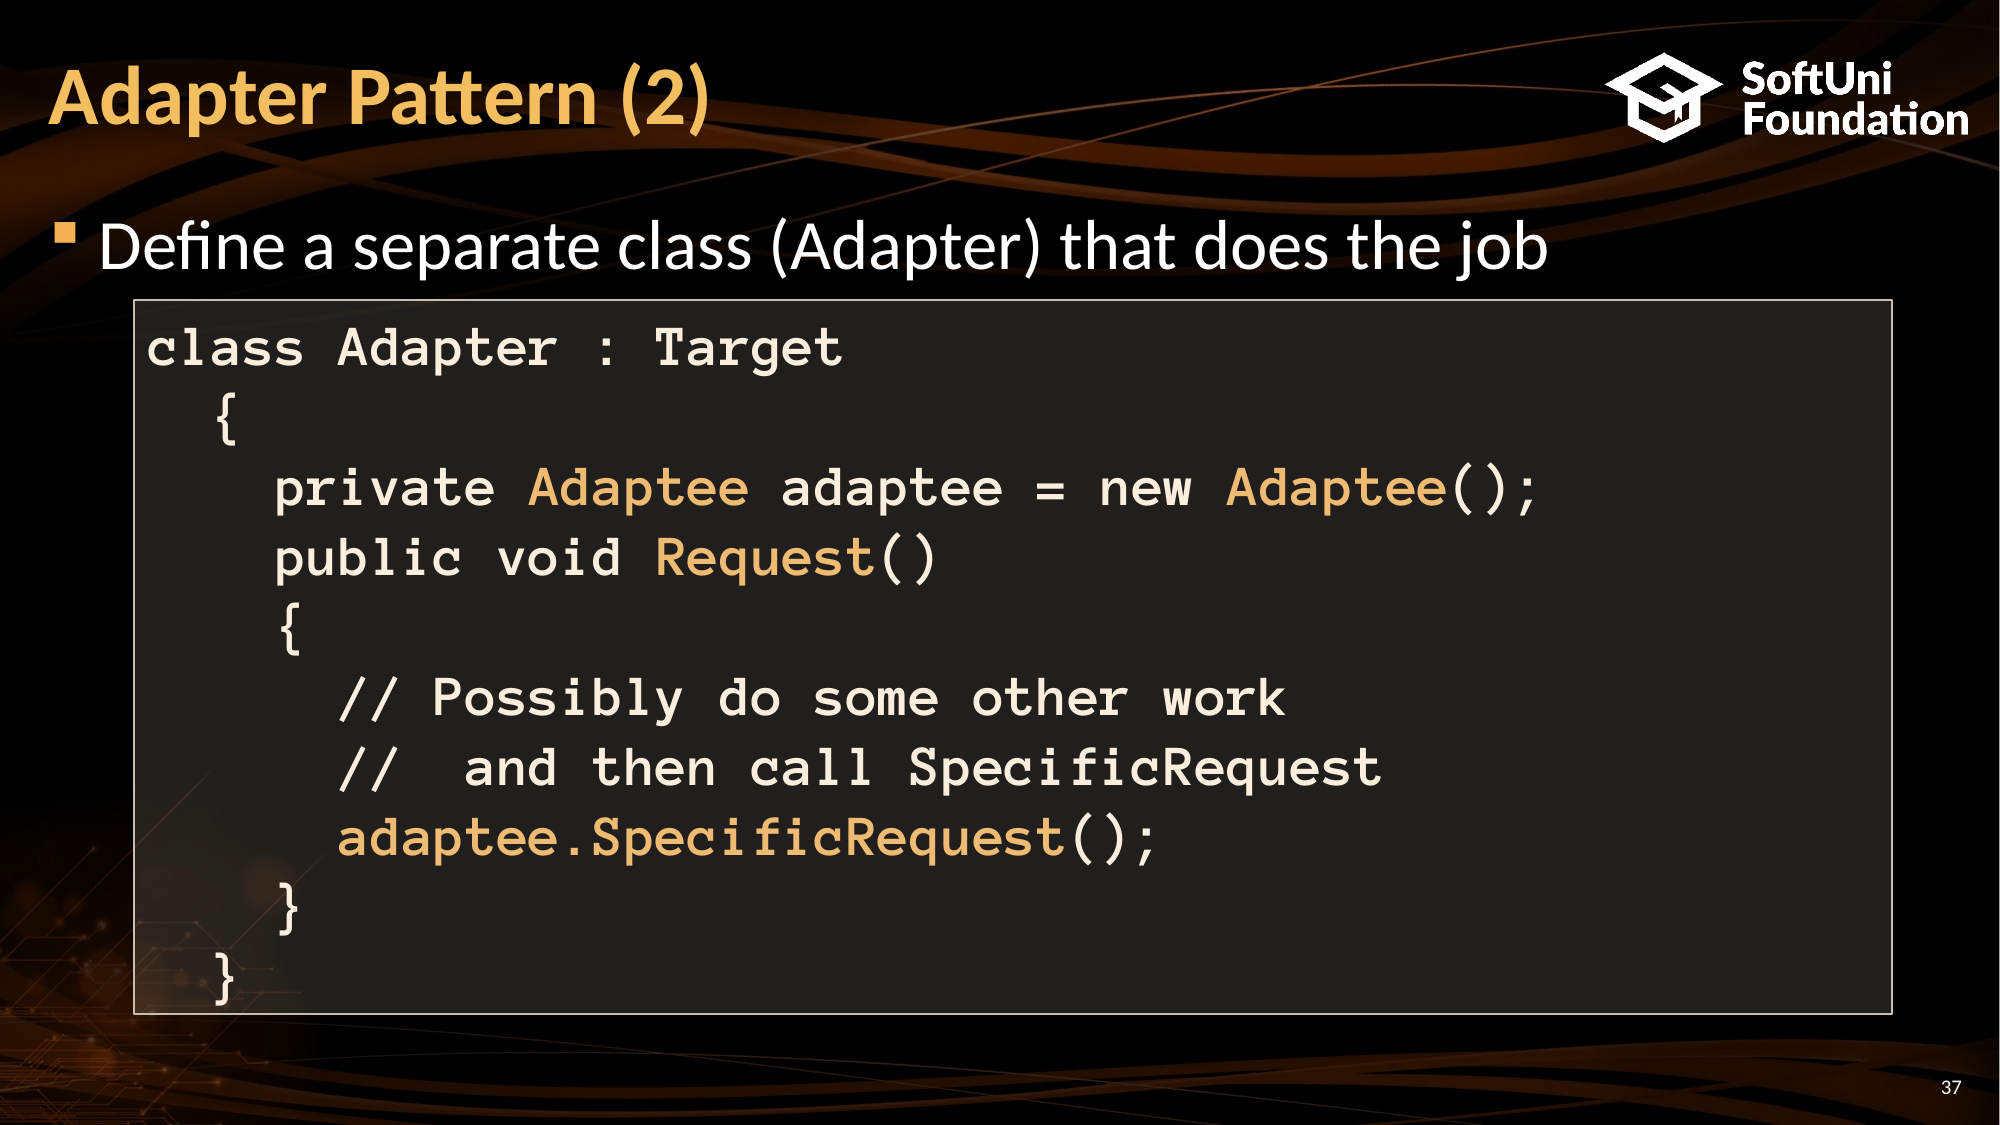

# Adapter Pattern (2)
Define a separate class (Adapter) that does the job
class Adapter : Target
  {
    private Adaptee adaptee = new Adaptee();
    public void Request()
    {
      // Possibly do some other work
      //  and then call SpecificRequest
      adaptee.SpecificRequest();
    }
  }
37